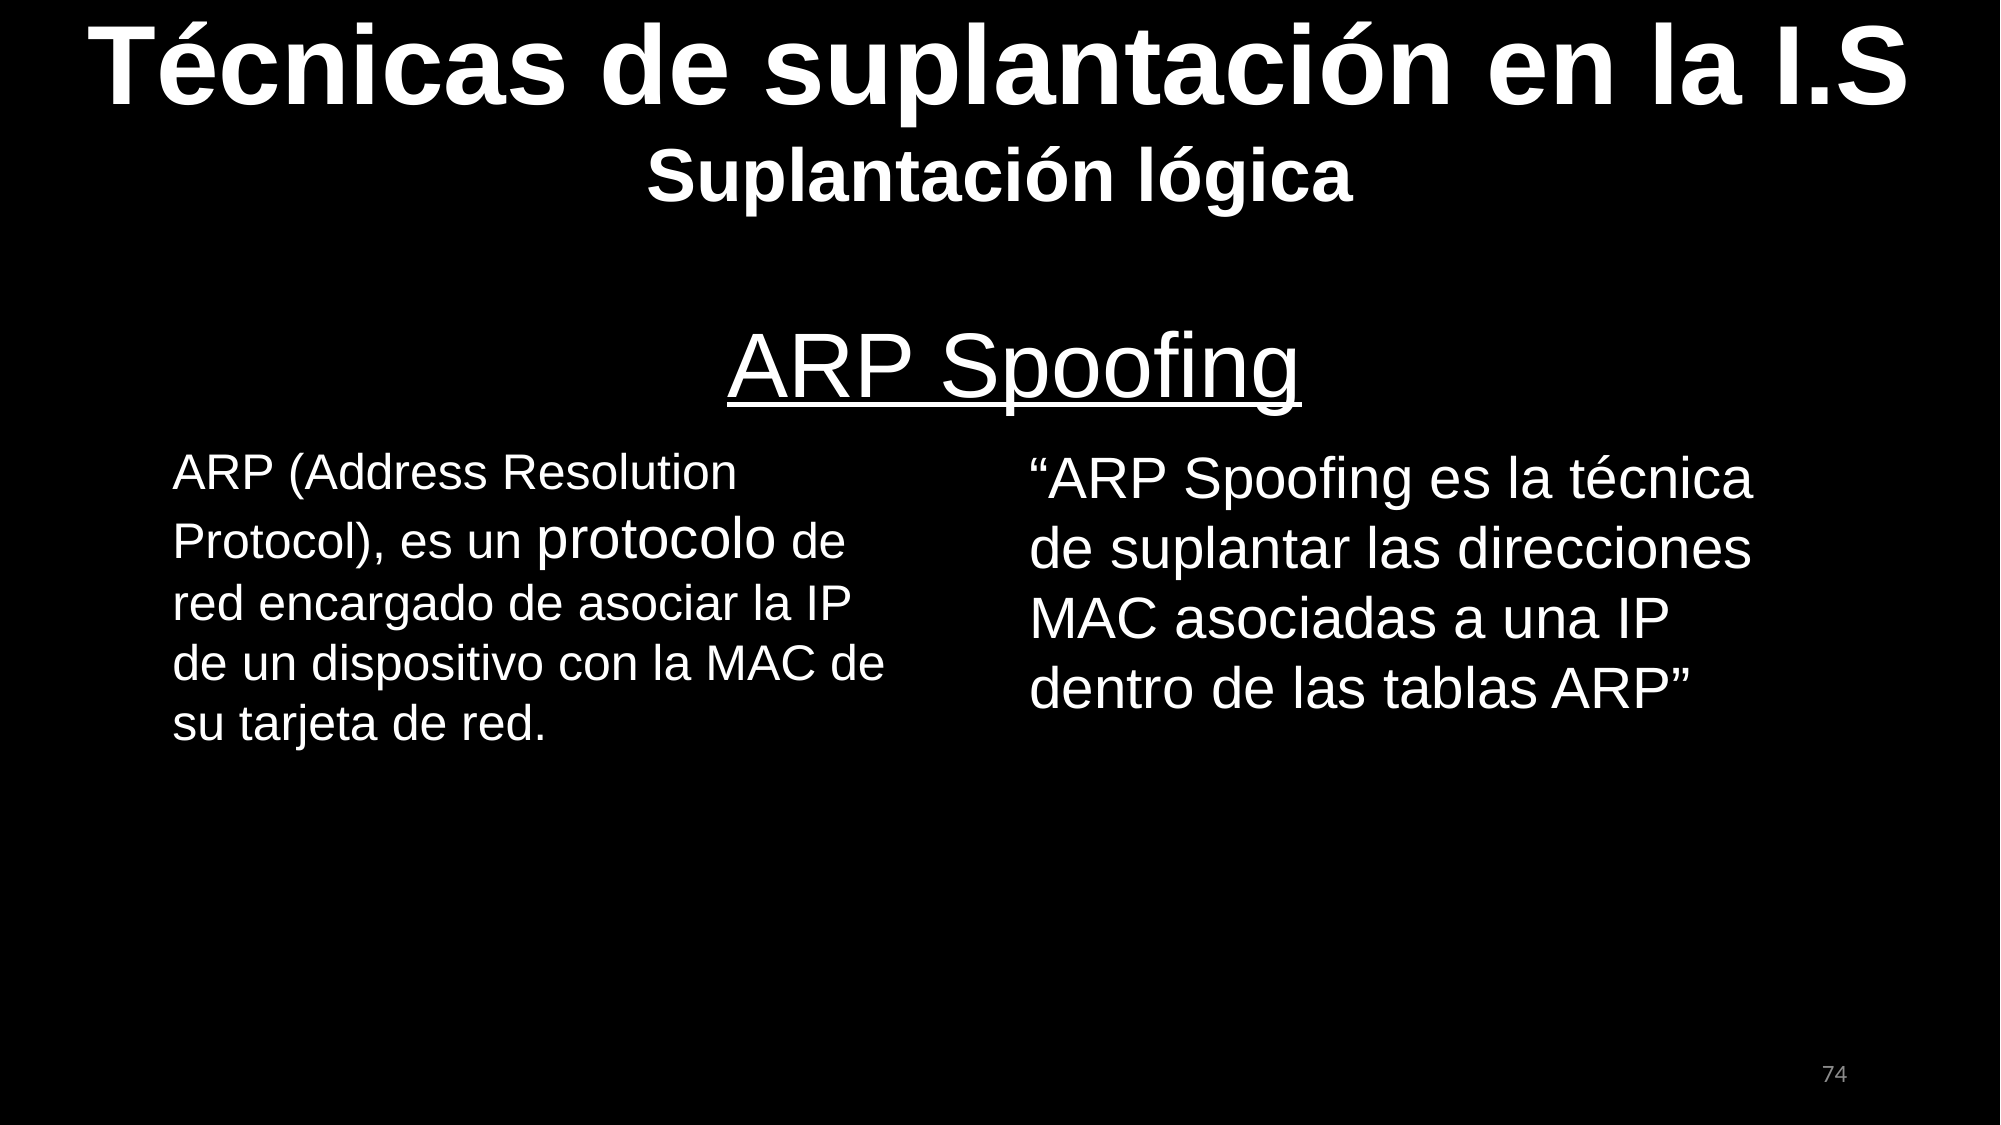

Técnicas de suplantación en la I.S
Suplantación lógica

ARP Spoofing
“ARP Spoofing es la técnica de suplantar las direcciones MAC asociadas a una IP dentro de las tablas ARP”
ARP (Address Resolution Protocol), es un protocolo de red encargado de asociar la IP de un dispositivo con la MAC de su tarjeta de red.
74